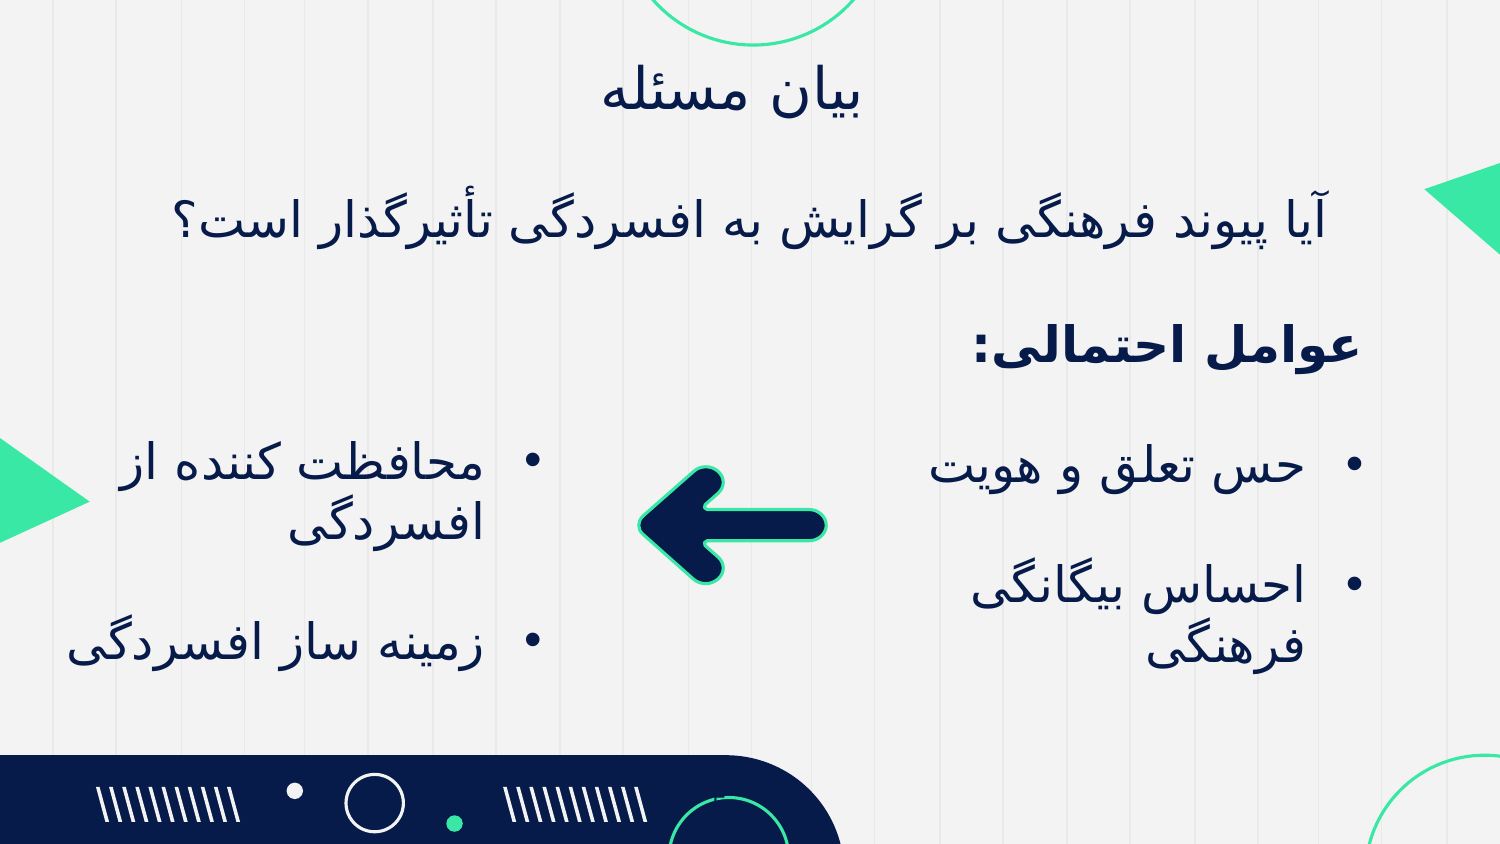

بیان مسئله
آیا پیوند فرهنگی بر گرایش به افسردگی تأثیرگذار است؟
عوامل احتمالی:

حس تعلق و هویت

احساس بیگانگی فرهنگی

محافظت کننده از افسردگی

زمینه ساز افسردگی

5